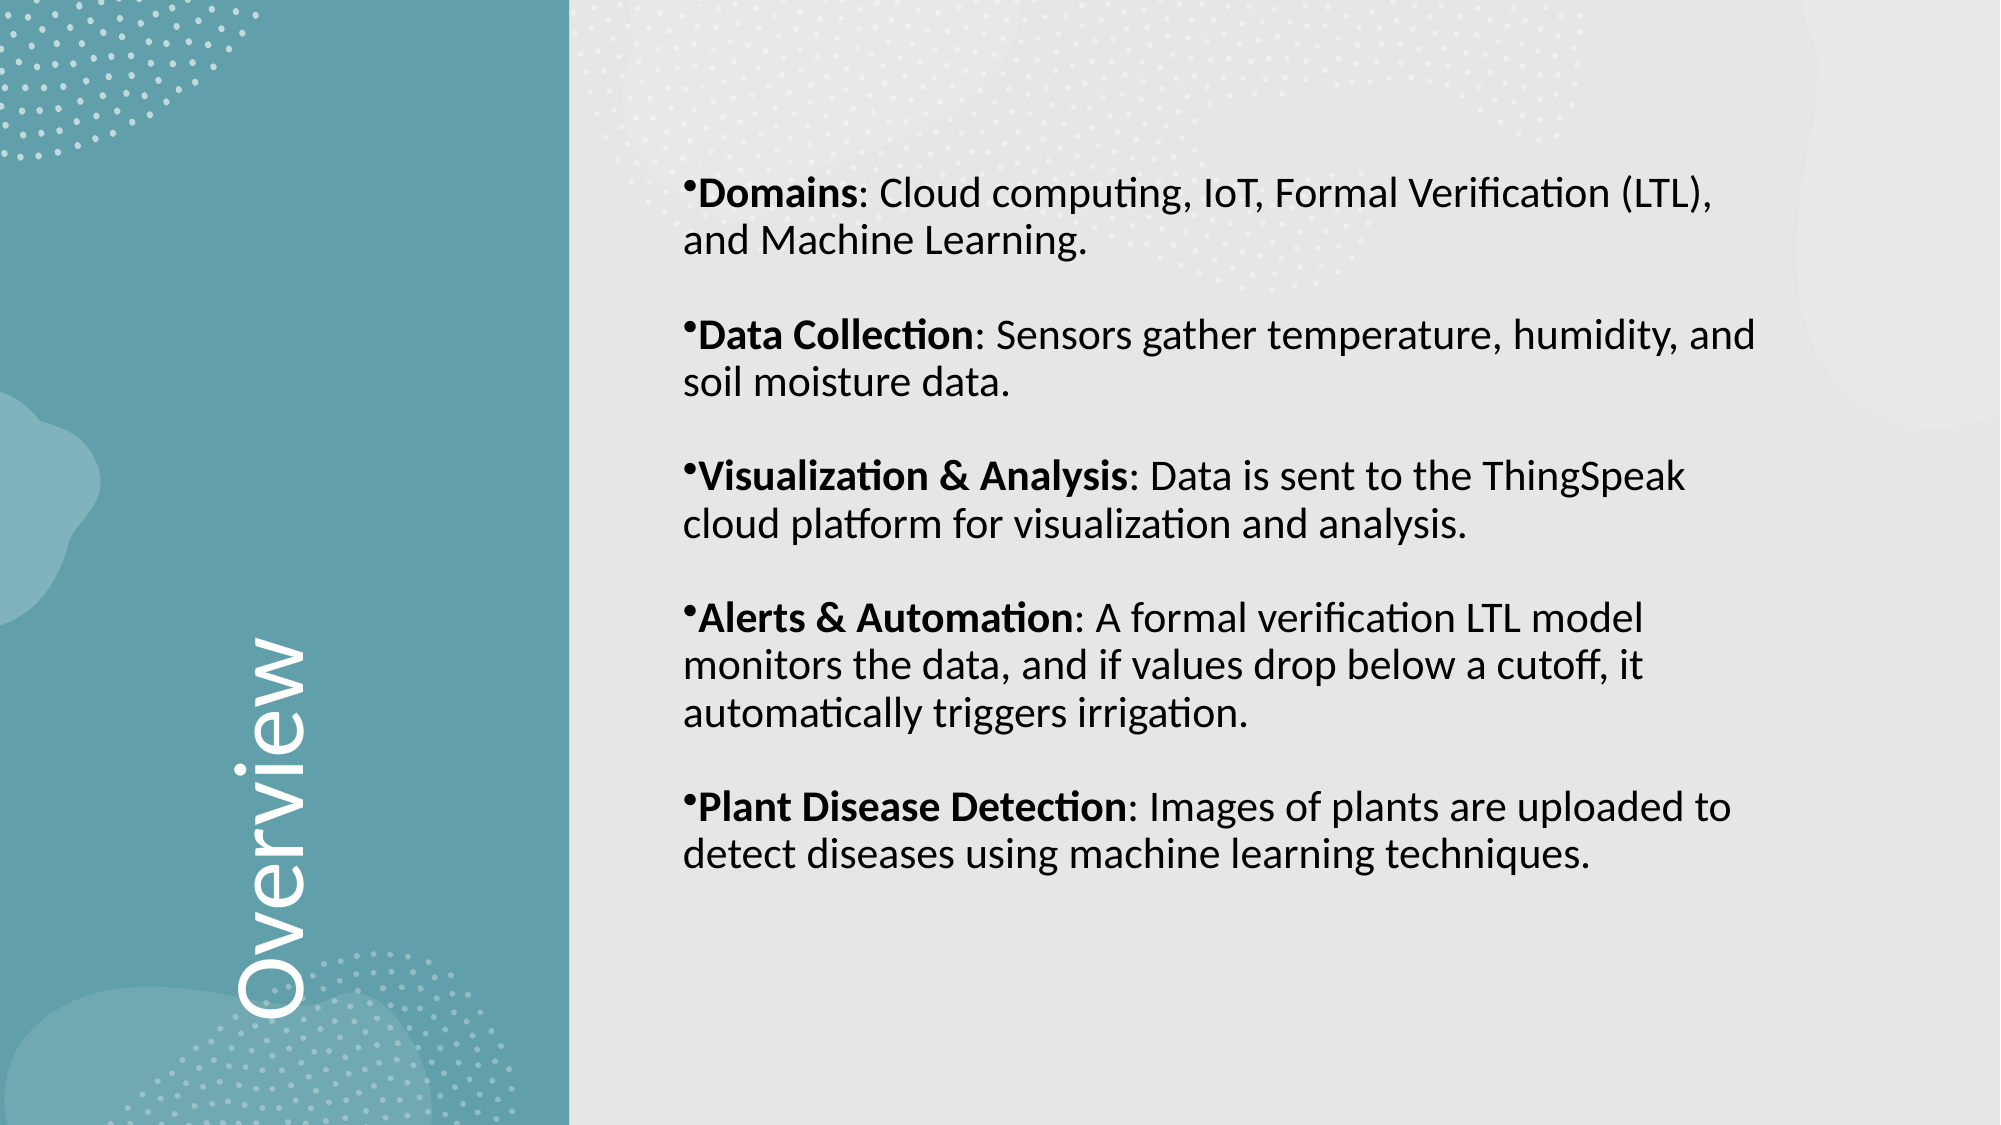

Domains: Cloud computing, IoT, Formal Verification (LTL), and Machine Learning.

Data Collection: Sensors gather temperature, humidity, and soil moisture data.

Visualization & Analysis: Data is sent to the ThingSpeak cloud platform for visualization and analysis.

Alerts & Automation: A formal verification LTL model monitors the data, and if values drop below a cutoff, it automatically triggers irrigation.

Plant Disease Detection: Images of plants are uploaded to detect diseases using machine learning techniques.

# Overview
Sumanth Kumar Sivadi
6